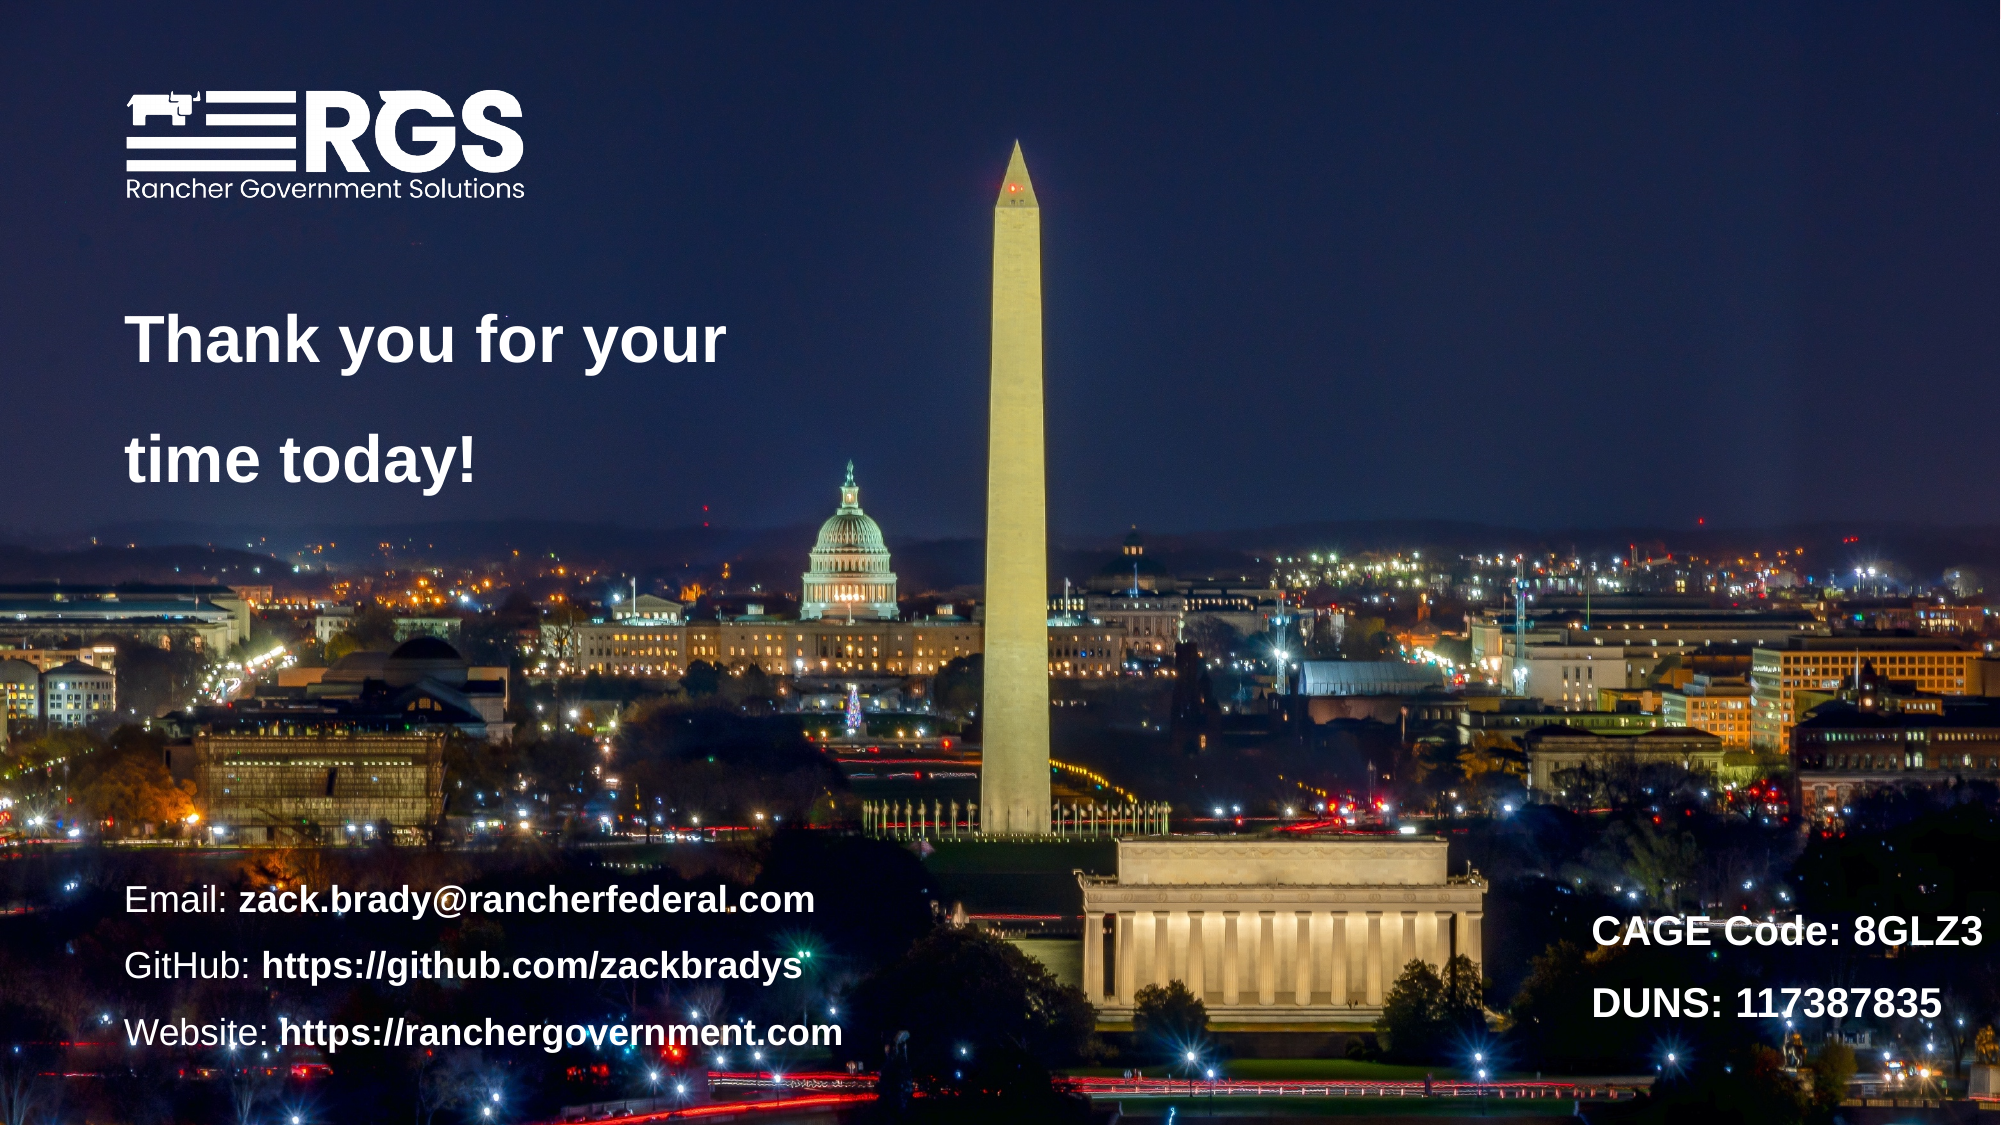

Thank you for your time today!
Email: zack.brady@rancherfederal.com
GitHub: https://github.com/zackbradys
Website: https://ranchergovernment.com
CAGE Code: 8GLZ3
DUNS: 117387835